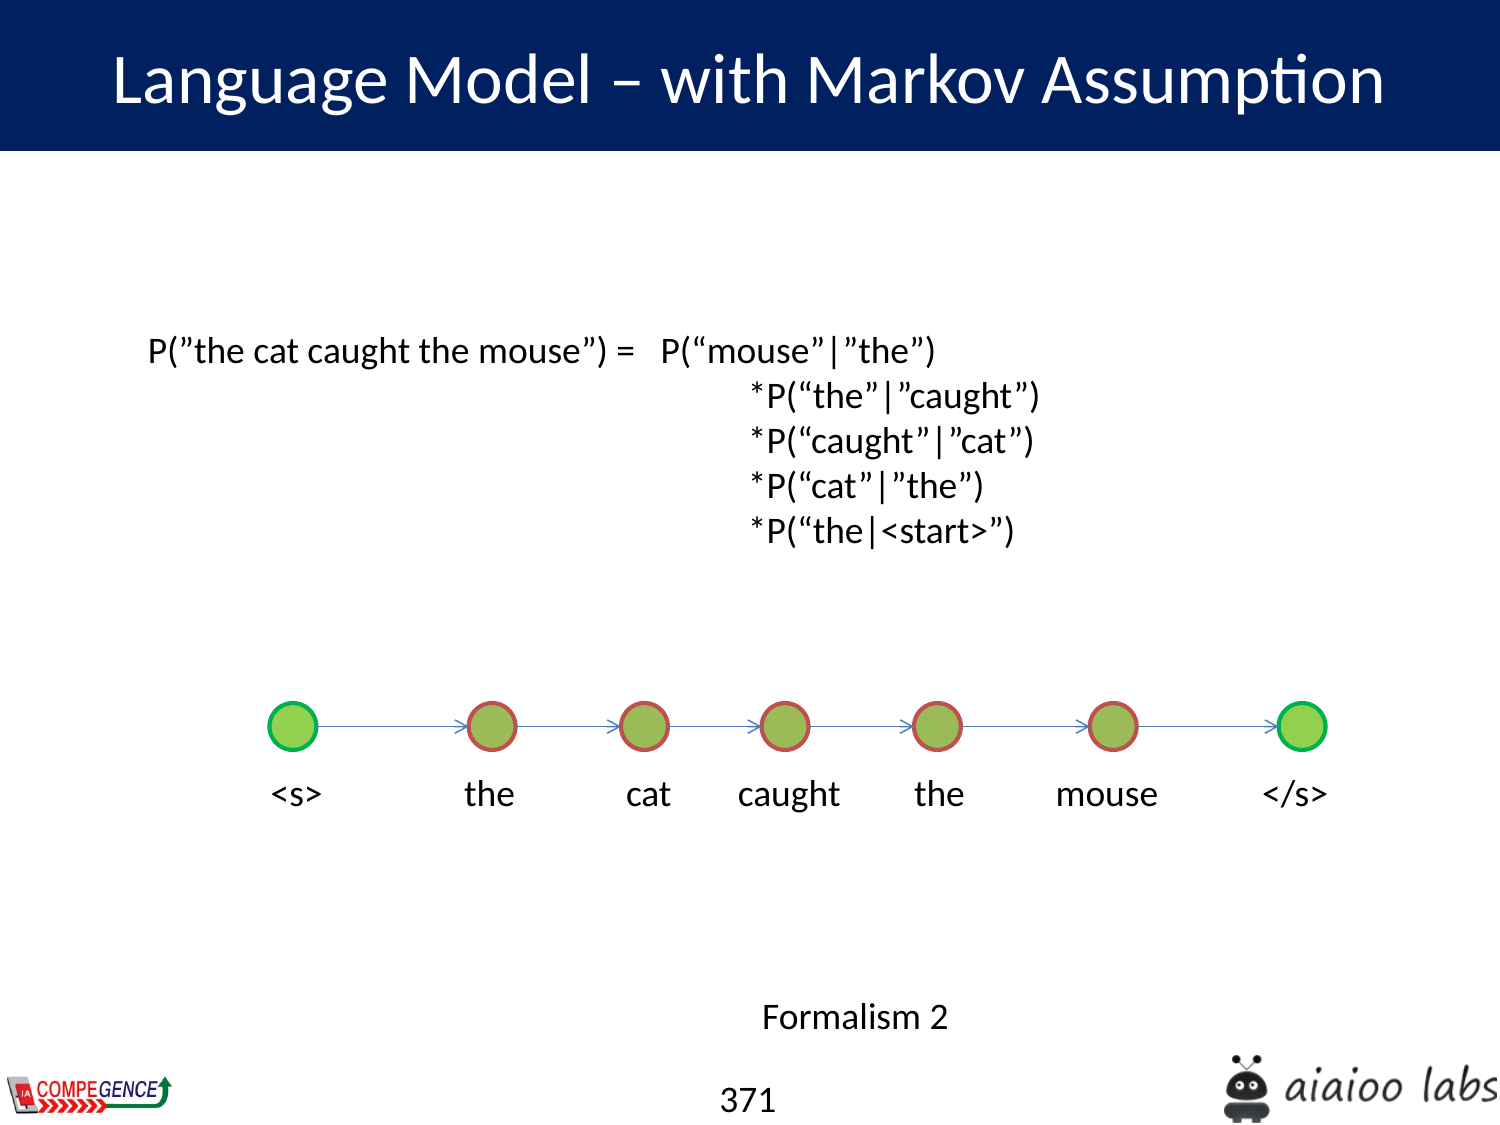

Language Model – with Markov Assumption
P(”the cat caught the mouse”) =   P(“mouse”|”the”)
				*P(“the”|”caught”)
				*P(“caught”|”cat”)
				*P(“cat”|”the”)
				*P(“the|<start>”)

<s>
the
cat
caught
the
mouse
</s>
Formalism 2